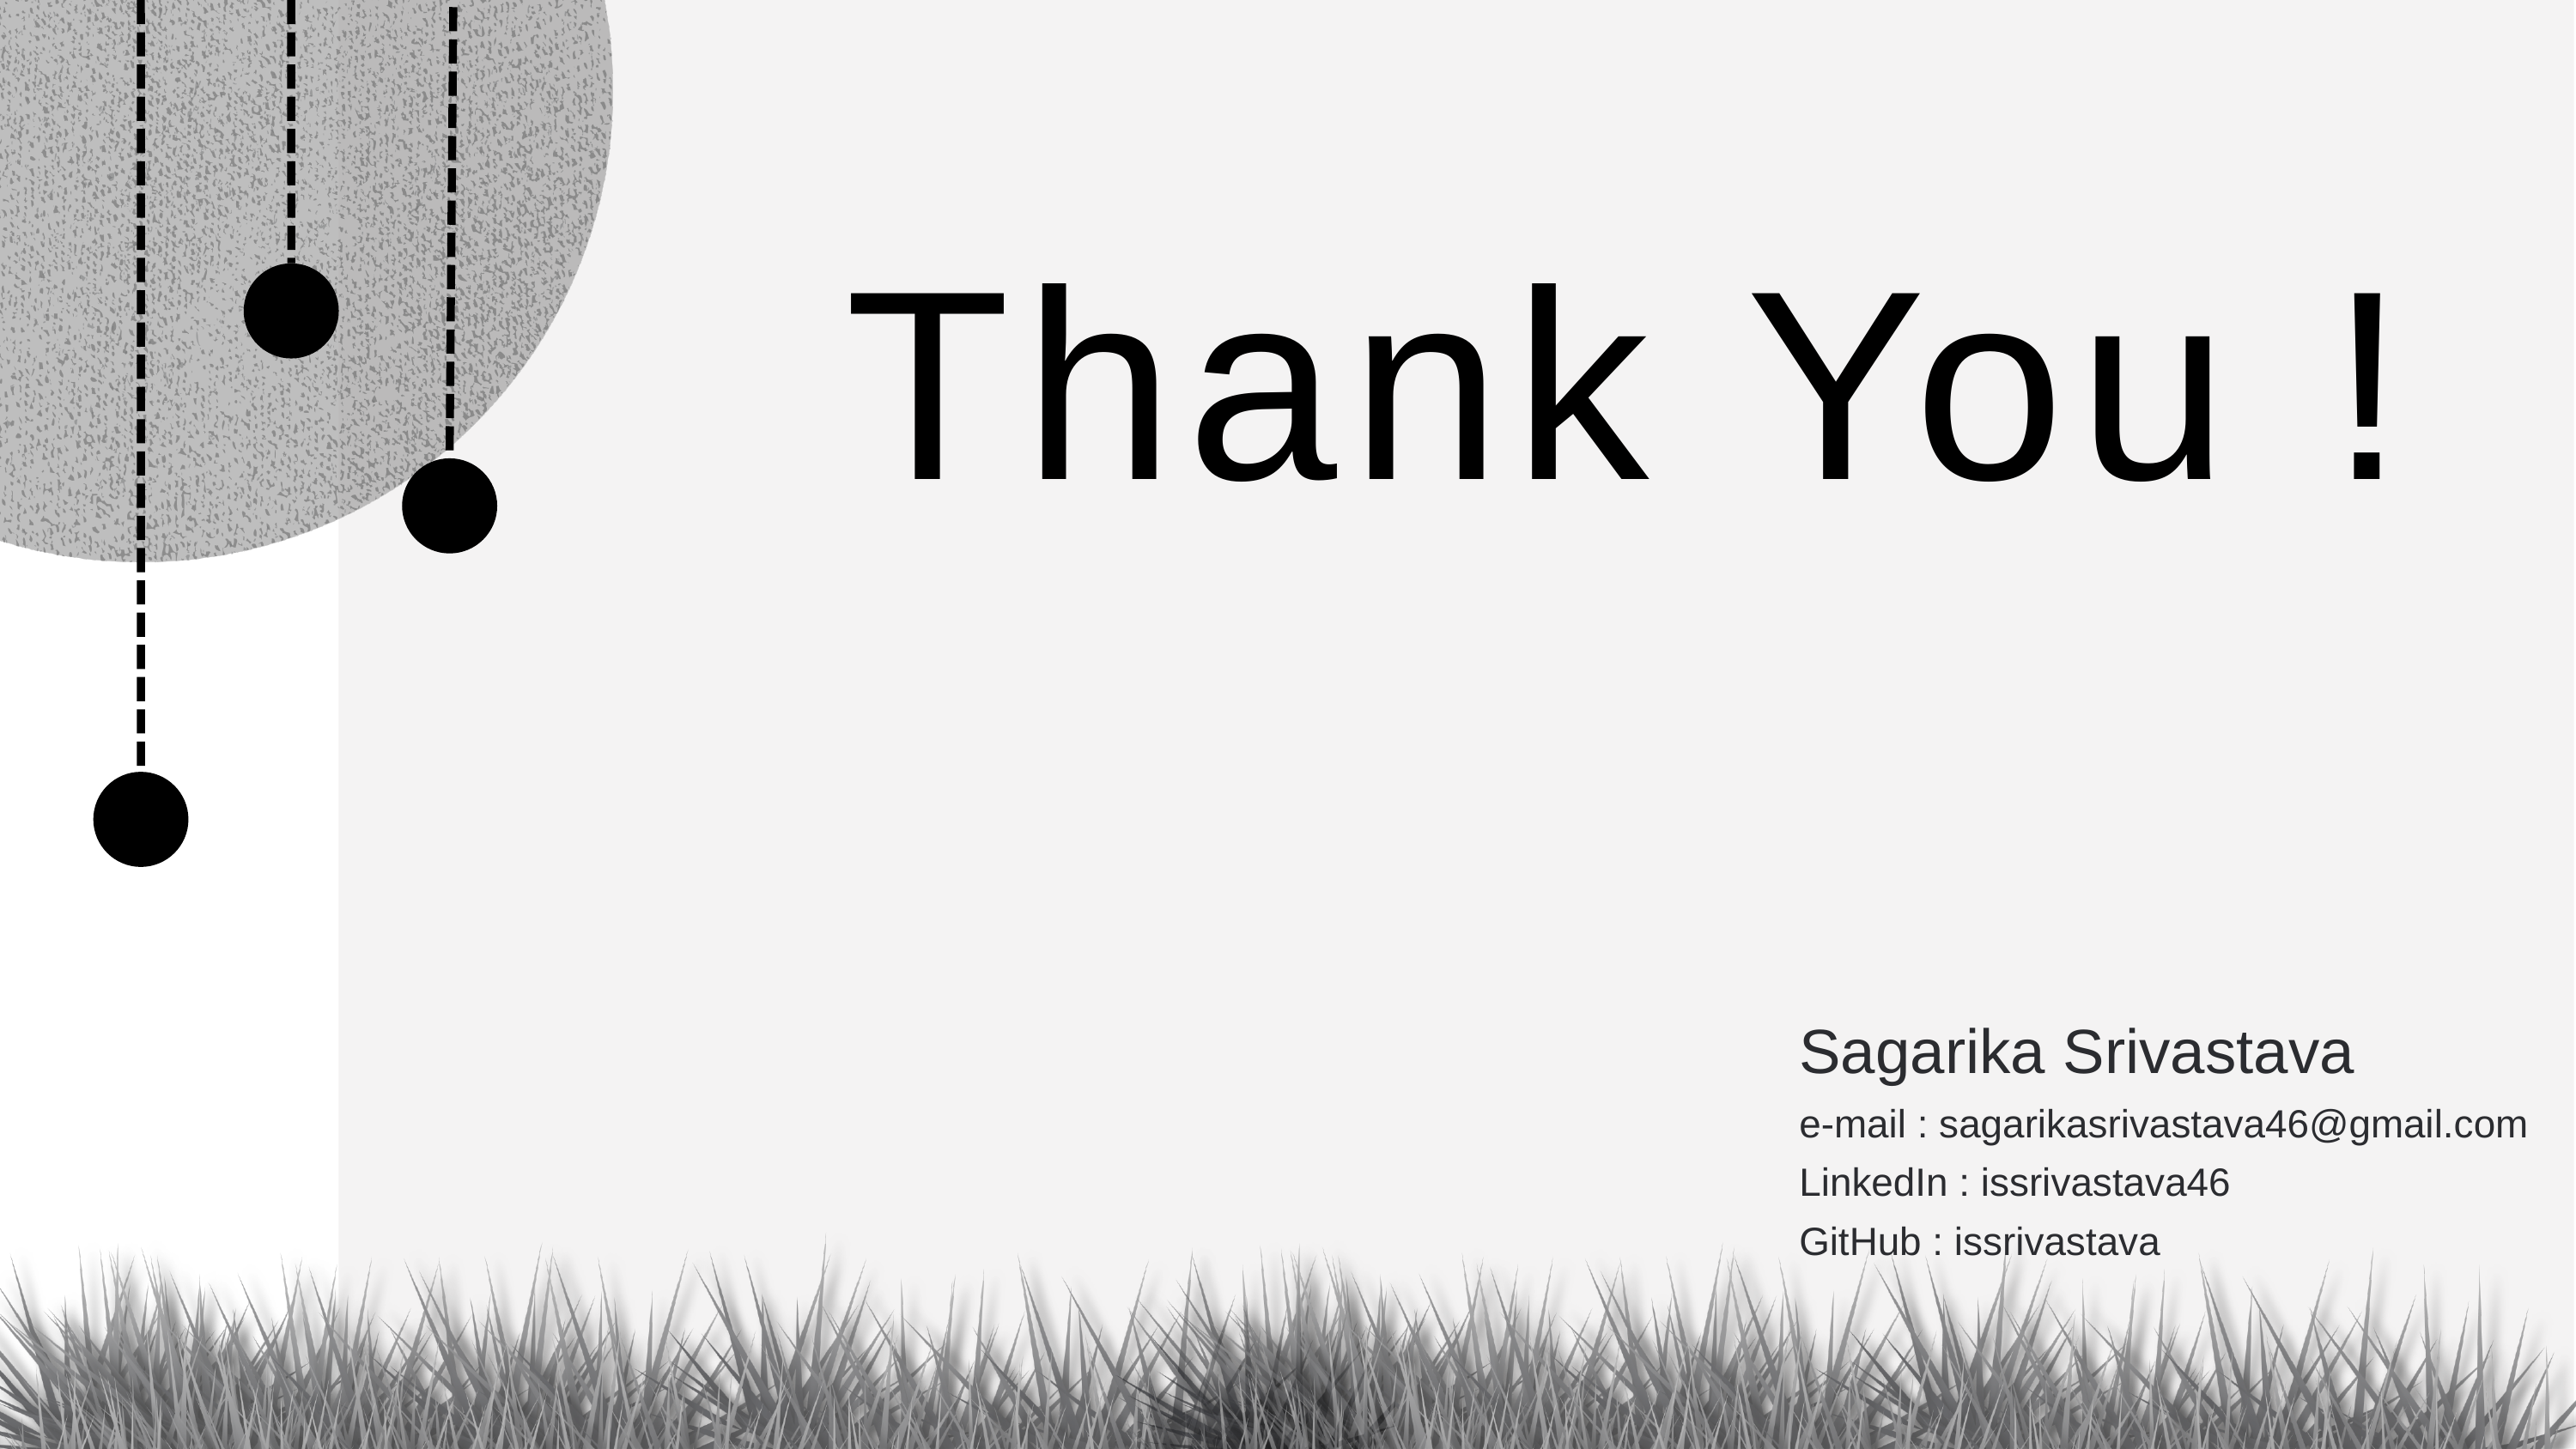

Thank You !

Sagarika Srivastava
e-mail : sagarikasrivastava46@gmail.com
LinkedIn : issrivastava46
GitHub : issrivastava